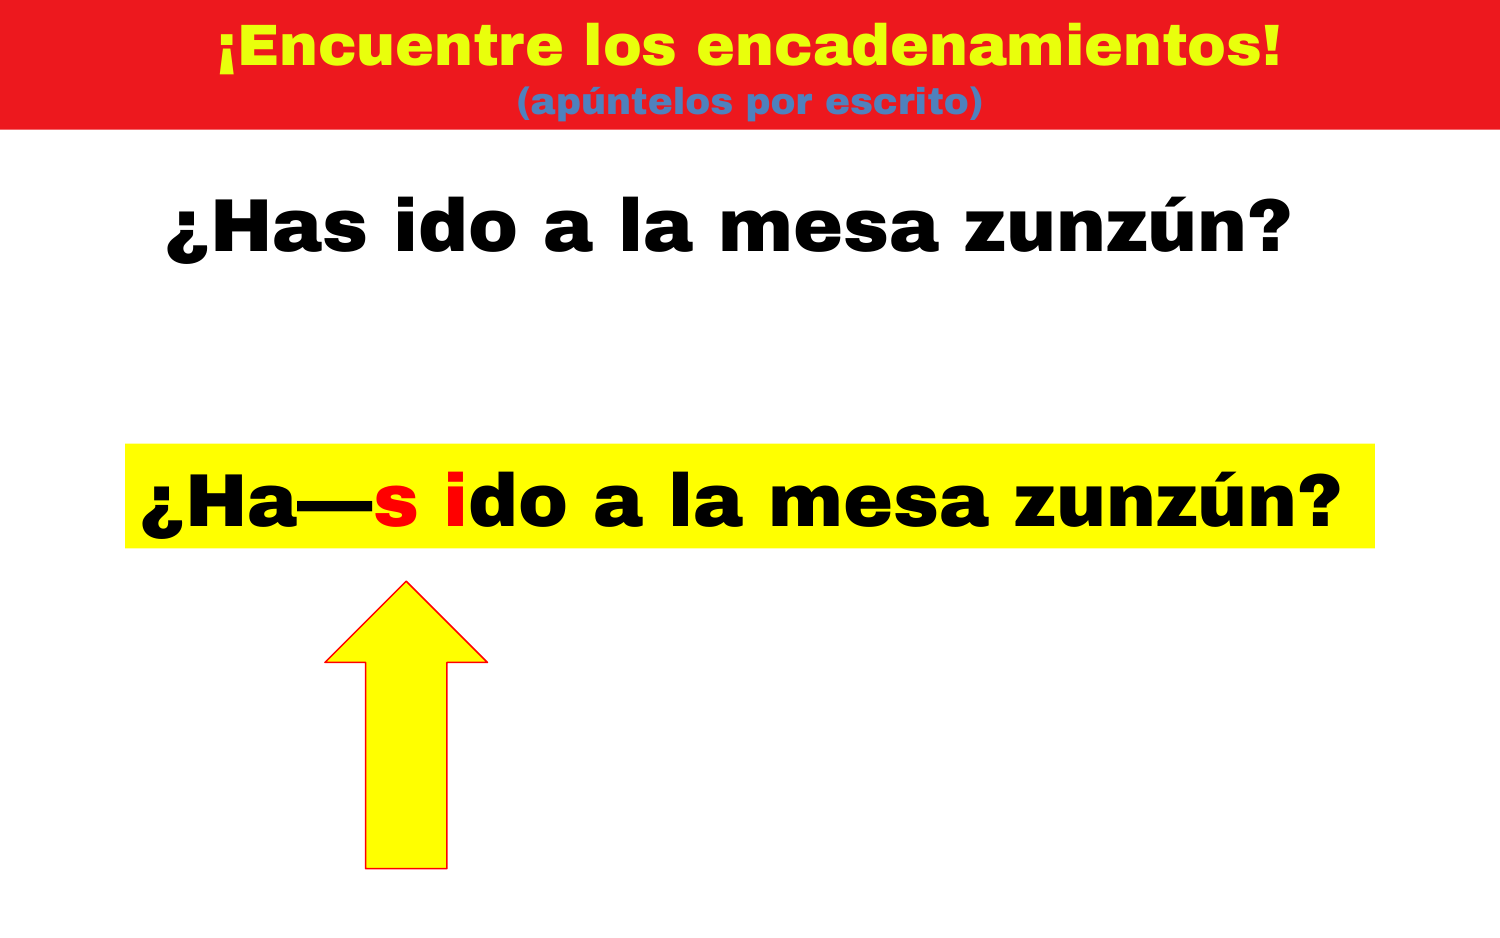

¡Encuentre los encadenamientos!
(apúntelos por escrito)
¿Has ido a la mesa zunzún?
¿Ha—s ido a la mesa zunzún?